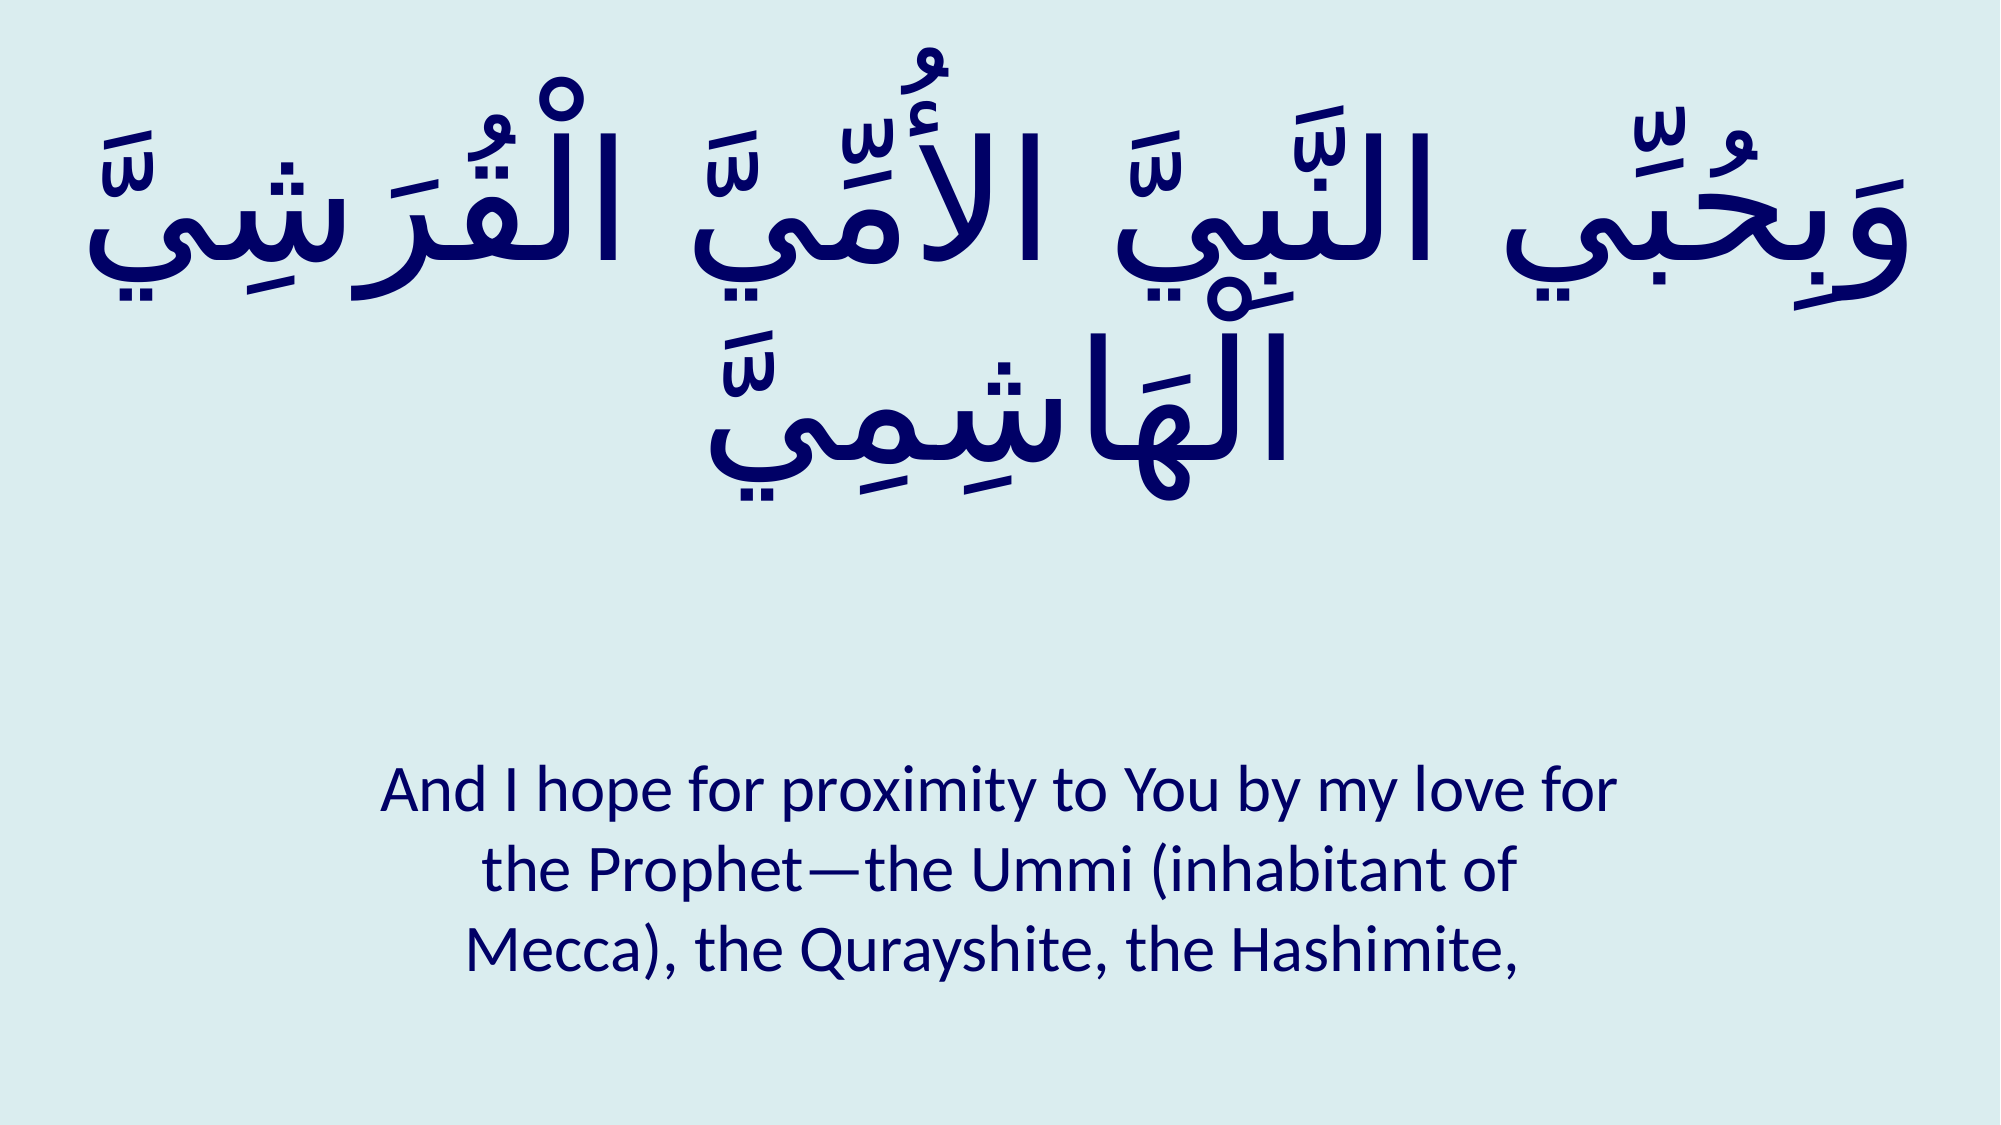

# وَبِحُبِّي النَّبِيَّ الأُمِّيَّ الْقُرَشِيَّ الْهَاشِمِيَّ
And I hope for proximity to You by my love for the Prophet—the Ummi (inhabitant of Mecca), the Qurayshite, the Hashimite,